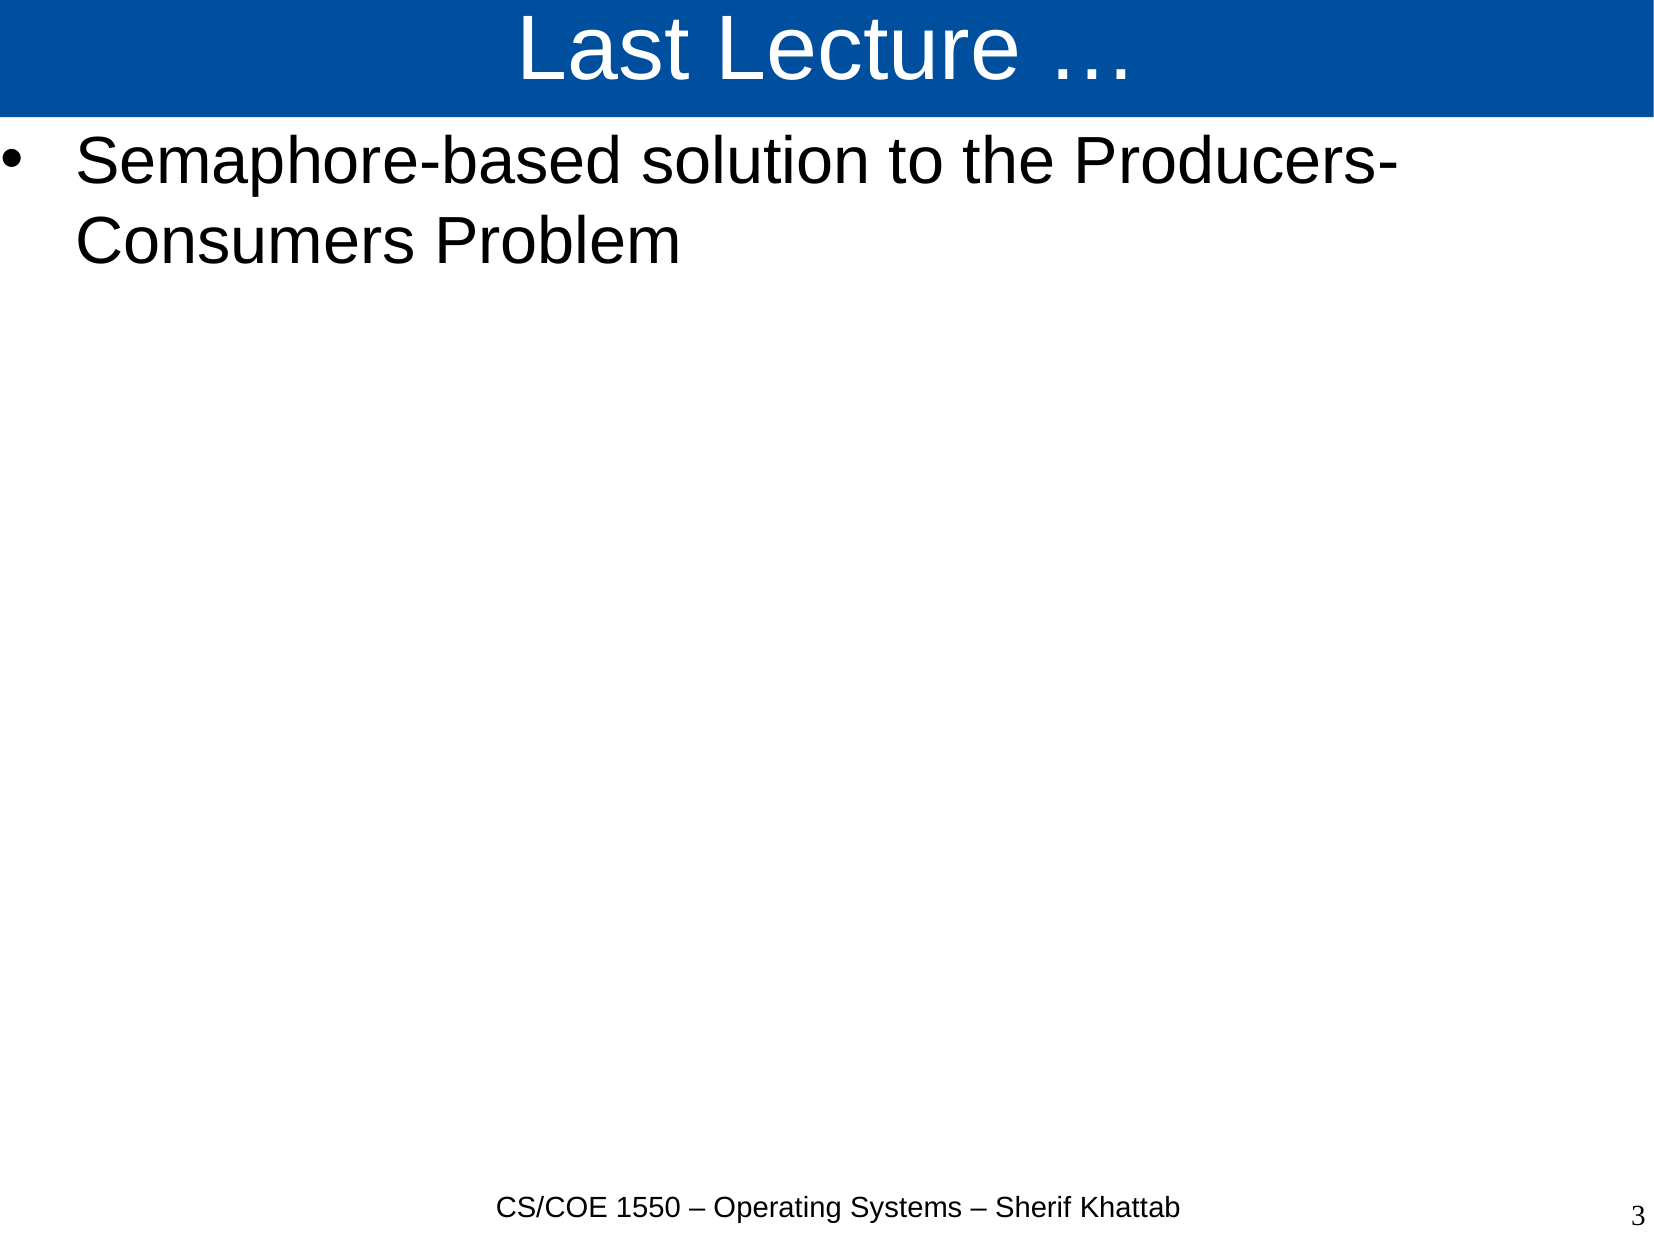

# Last Lecture …
Semaphore-based solution to the Producers-Consumers Problem
CS/COE 1550 – Operating Systems – Sherif Khattab
3